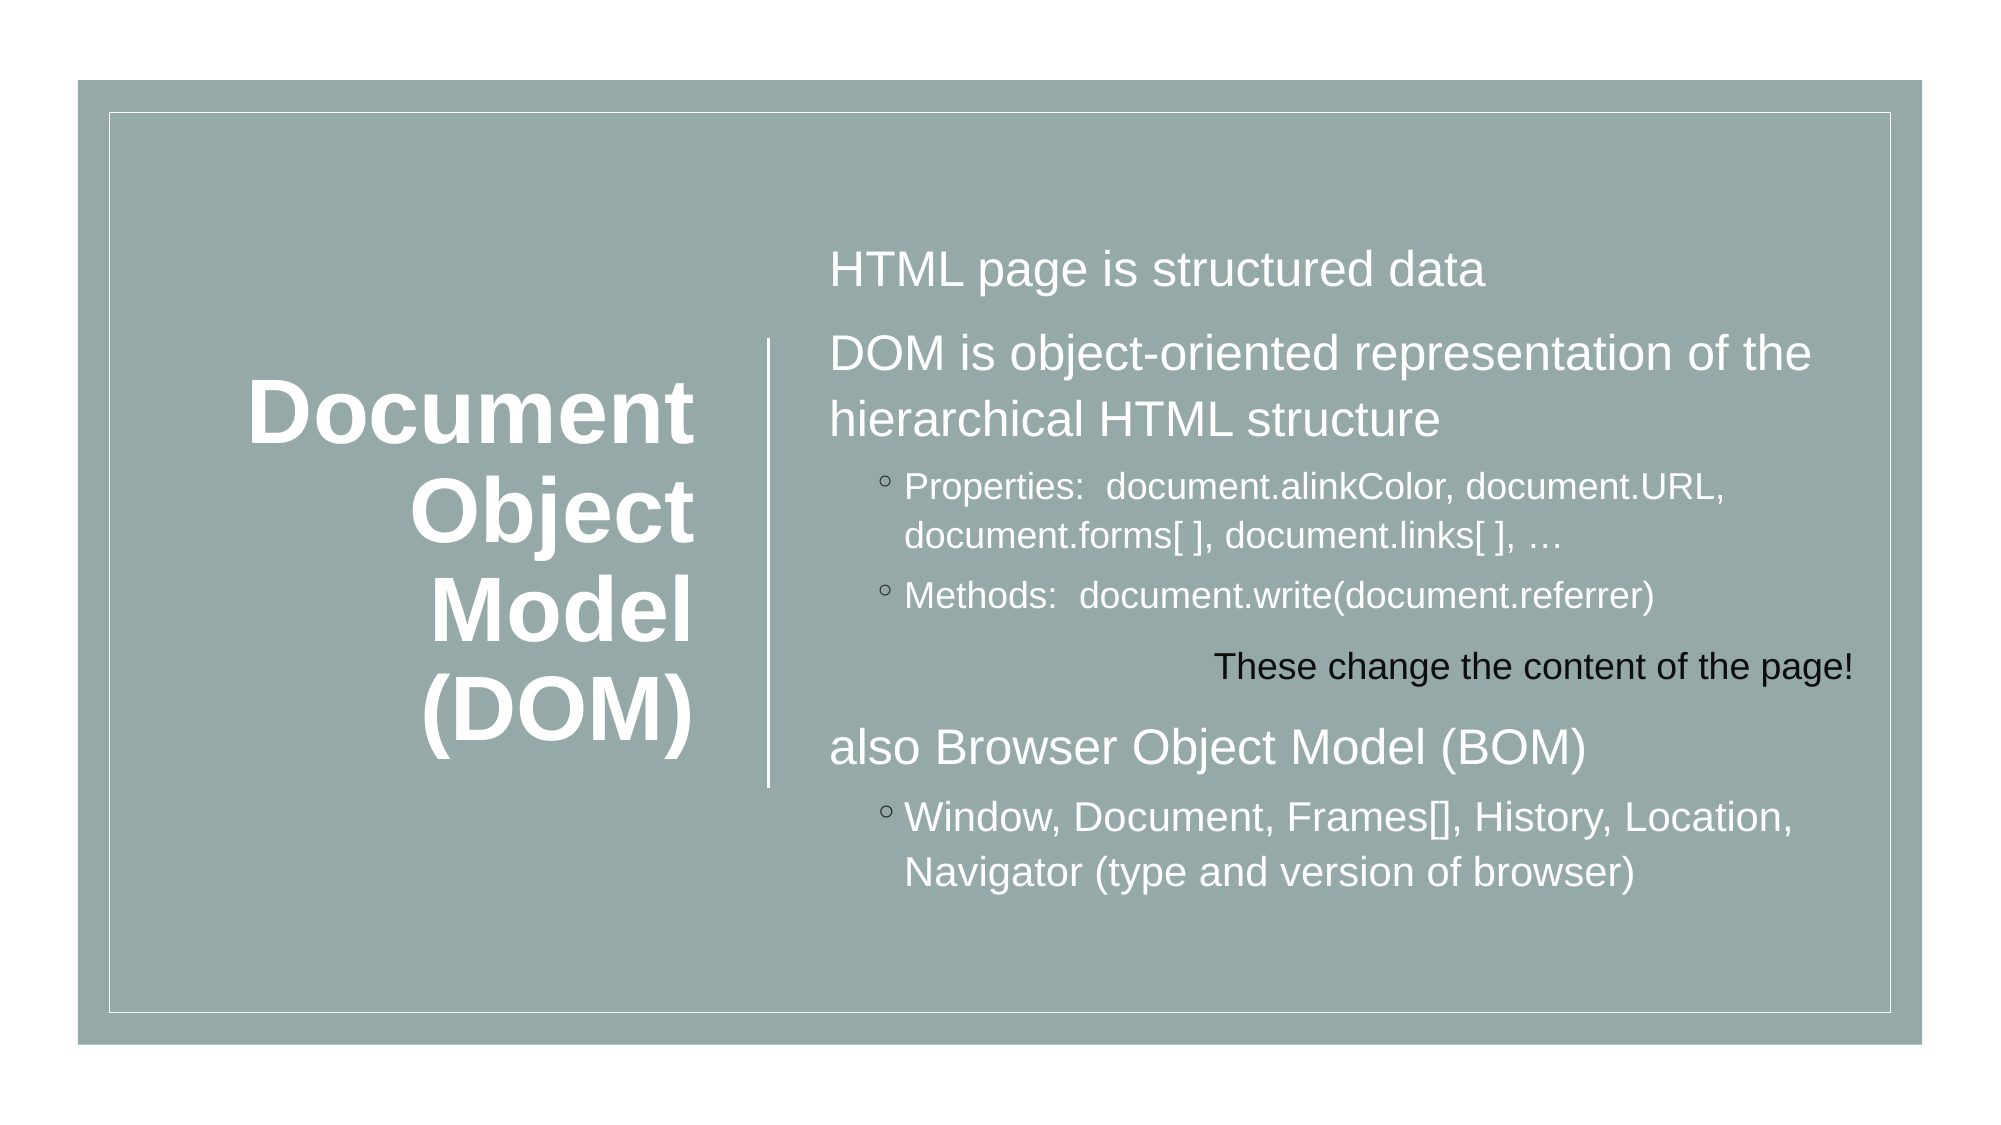

# Document Object Model (DOM)
HTML page is structured data
DOM is object-oriented representation of the hierarchical HTML structure
Properties:  document.alinkColor, document.URL, document.forms[ ], document.links[ ], …
Methods:  document.write(document.referrer)

also Browser Object Model (BOM)
Window, Document, Frames[], History, Location, Navigator (type and version of browser)
These change the content of the page!